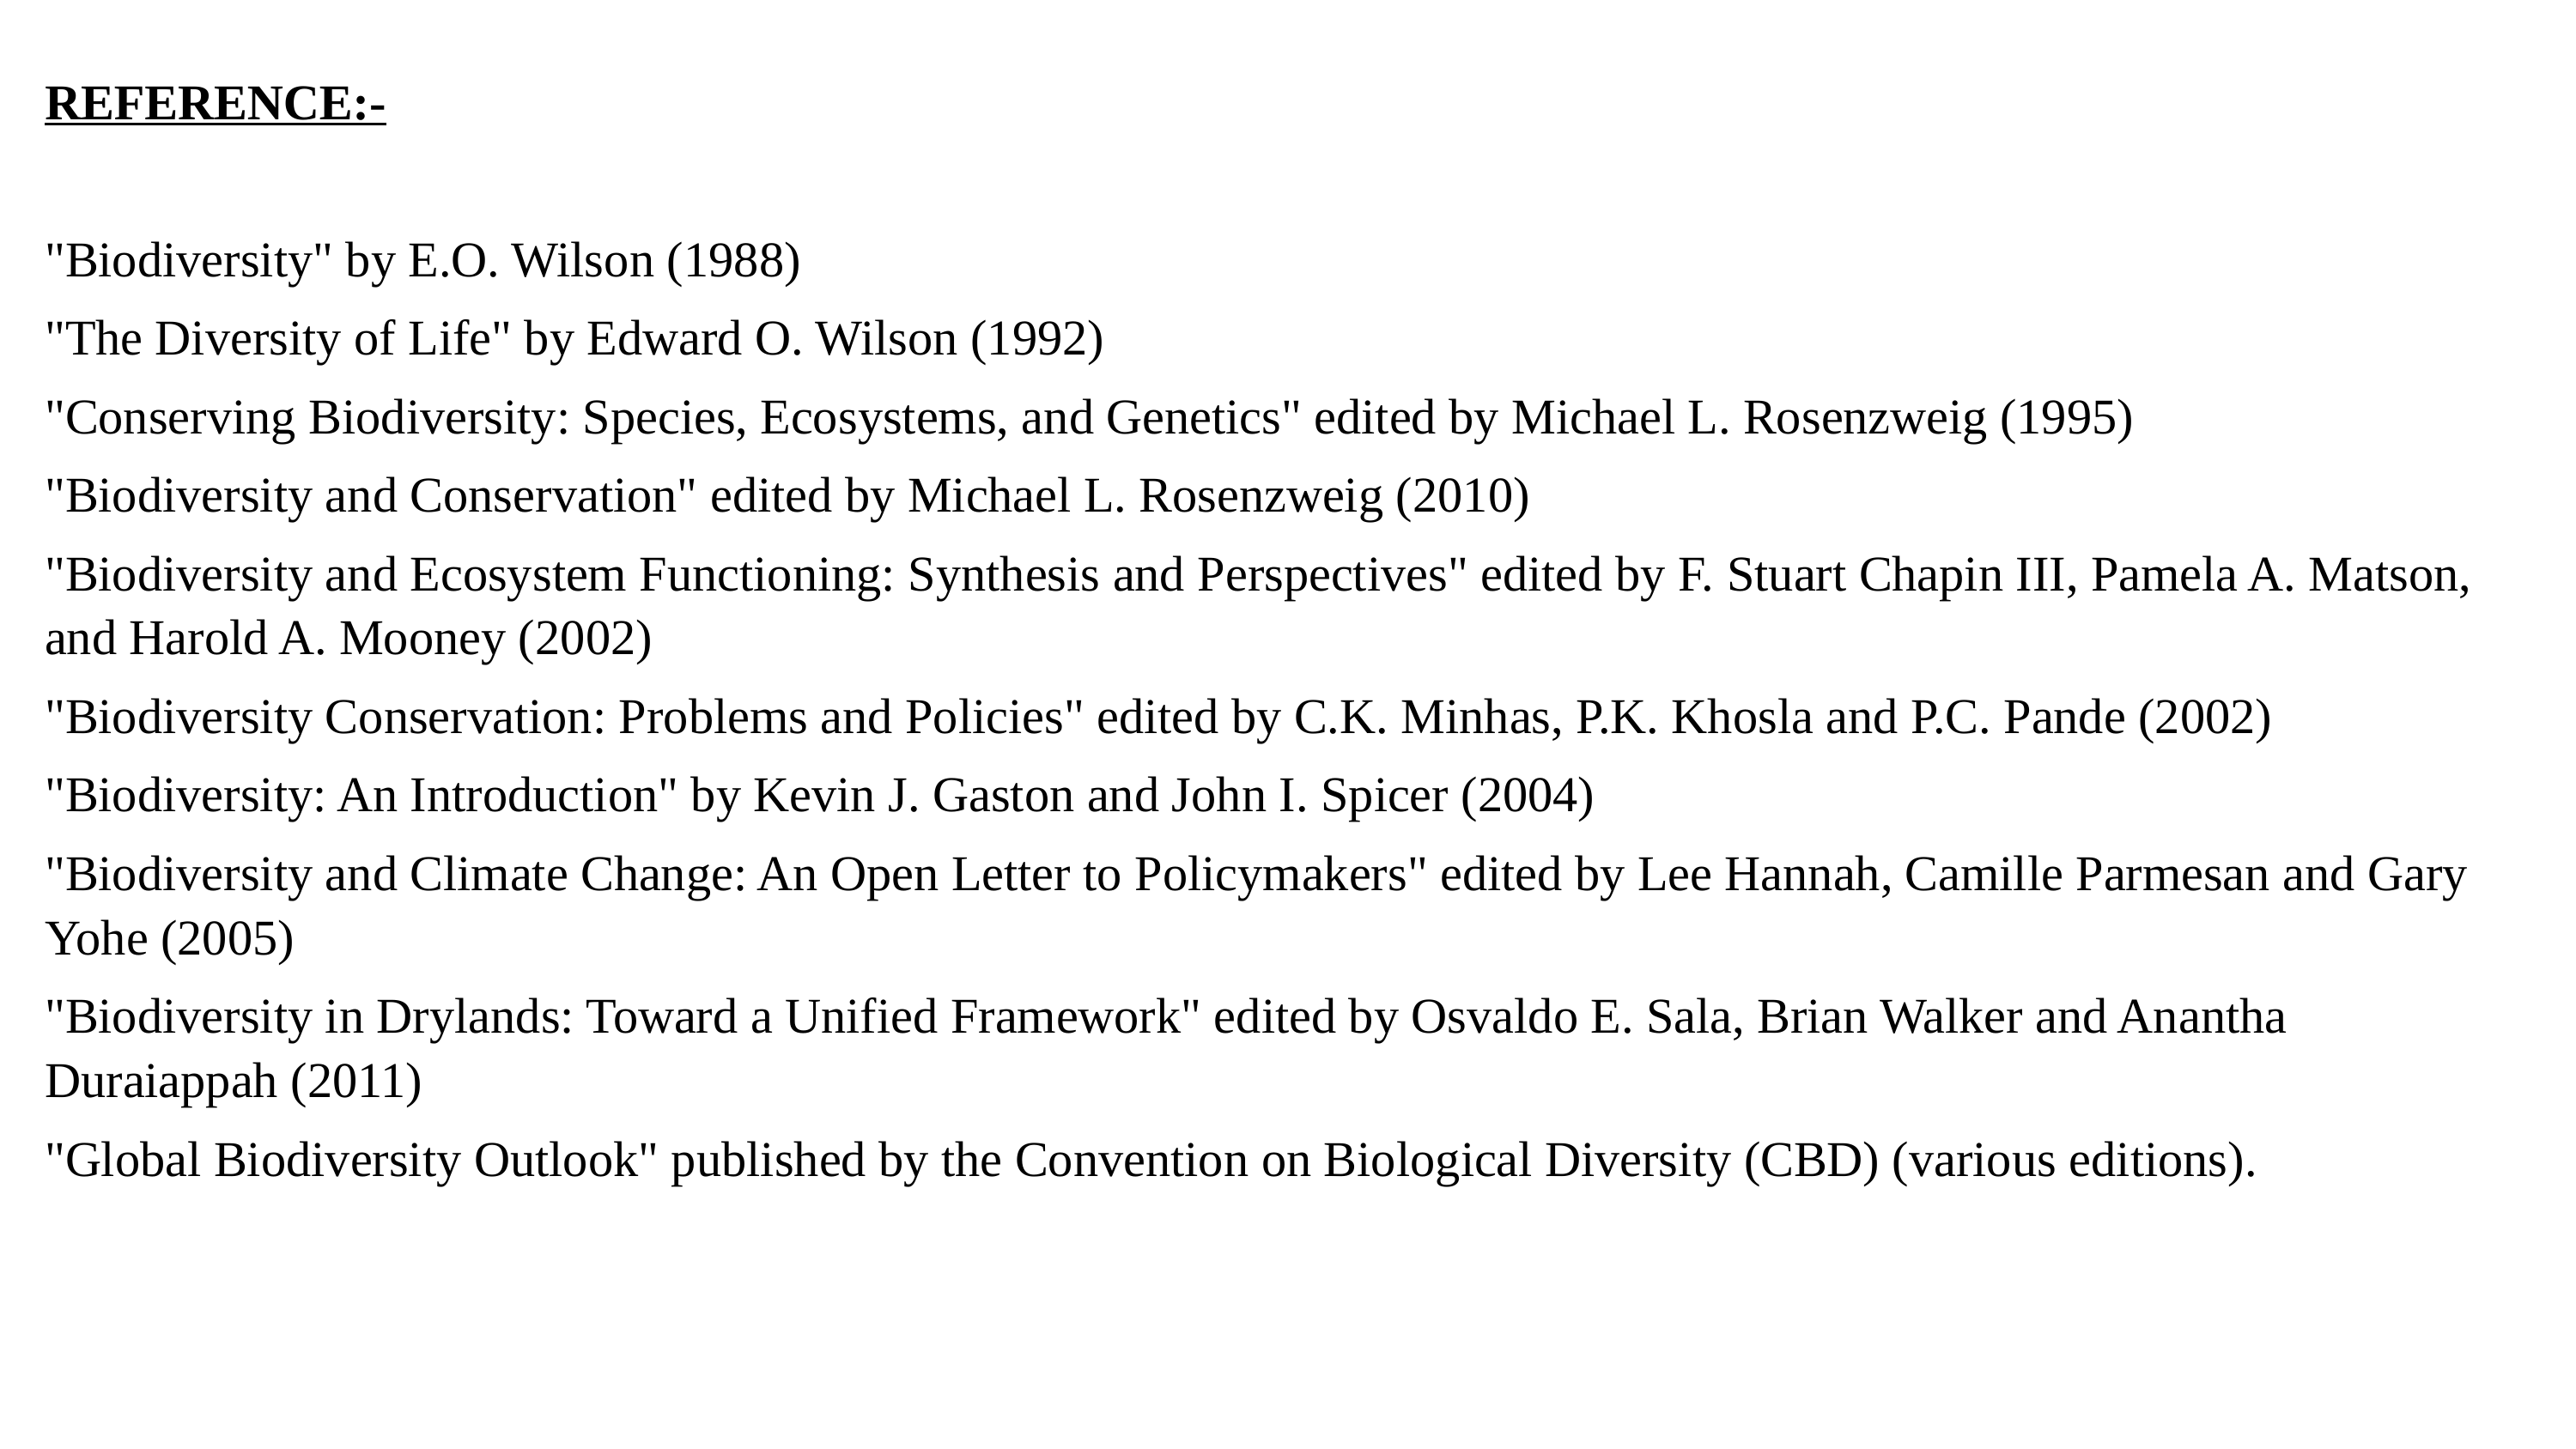

REFERENCE:-

"Biodiversity" by E.O. Wilson (1988)
"The Diversity of Life" by Edward O. Wilson (1992)
"Conserving Biodiversity: Species, Ecosystems, and Genetics" edited by Michael L. Rosenzweig (1995)
"Biodiversity and Conservation" edited by Michael L. Rosenzweig (2010)
"Biodiversity and Ecosystem Functioning: Synthesis and Perspectives" edited by F. Stuart Chapin III, Pamela A. Matson, and Harold A. Mooney (2002)
"Biodiversity Conservation: Problems and Policies" edited by C.K. Minhas, P.K. Khosla and P.C. Pande (2002)
"Biodiversity: An Introduction" by Kevin J. Gaston and John I. Spicer (2004)
"Biodiversity and Climate Change: An Open Letter to Policymakers" edited by Lee Hannah, Camille Parmesan and Gary Yohe (2005)
"Biodiversity in Drylands: Toward a Unified Framework" edited by Osvaldo E. Sala, Brian Walker and Anantha Duraiappah (2011)
"Global Biodiversity Outlook" published by the Convention on Biological Diversity (CBD) (various editions).